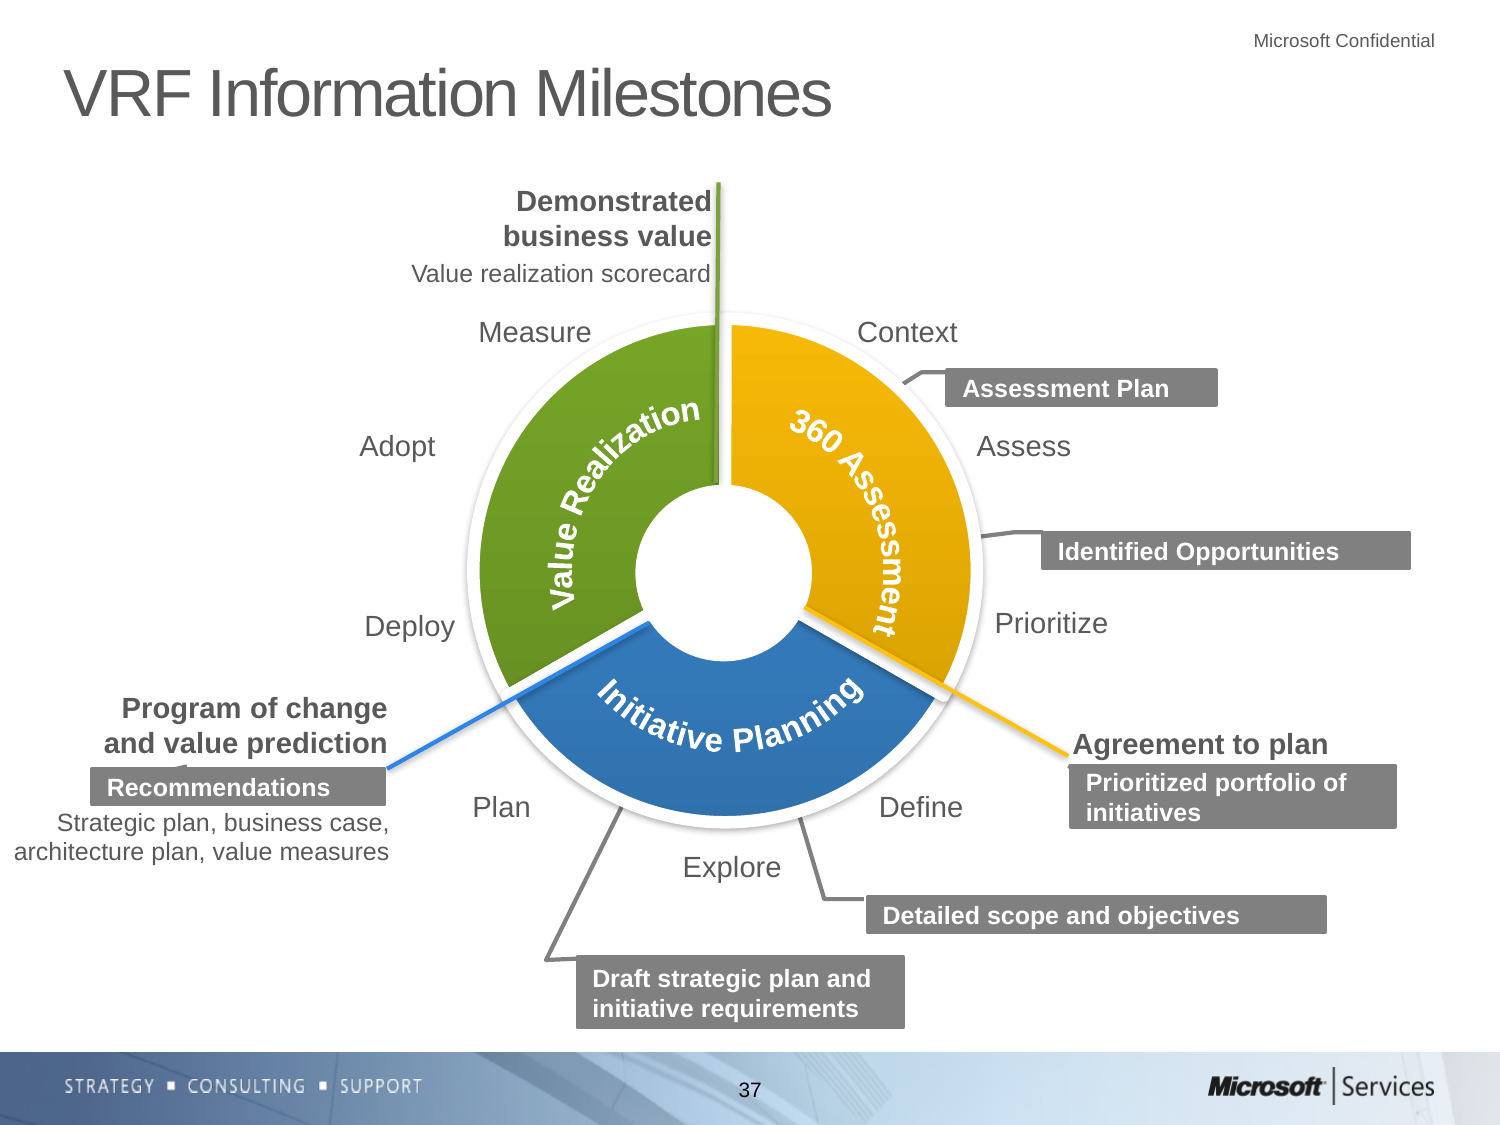

# VRF Information Milestones
Demonstrated
business value
Value realization scorecard

Measure
Context
Assessment Plan
Value Realization
Initiative Planning
360 Assessment
Adopt
Assess
Identified Opportunities
Prioritize
Deploy
Program of change
and value prediction
Agreement to plan
Prioritized portfolio of initiatives
Recommendations
Plan
Define
Strategic plan, business case, architecture plan, value measures
Explore
Detailed scope and objectives
Draft strategic plan and initiative requirements